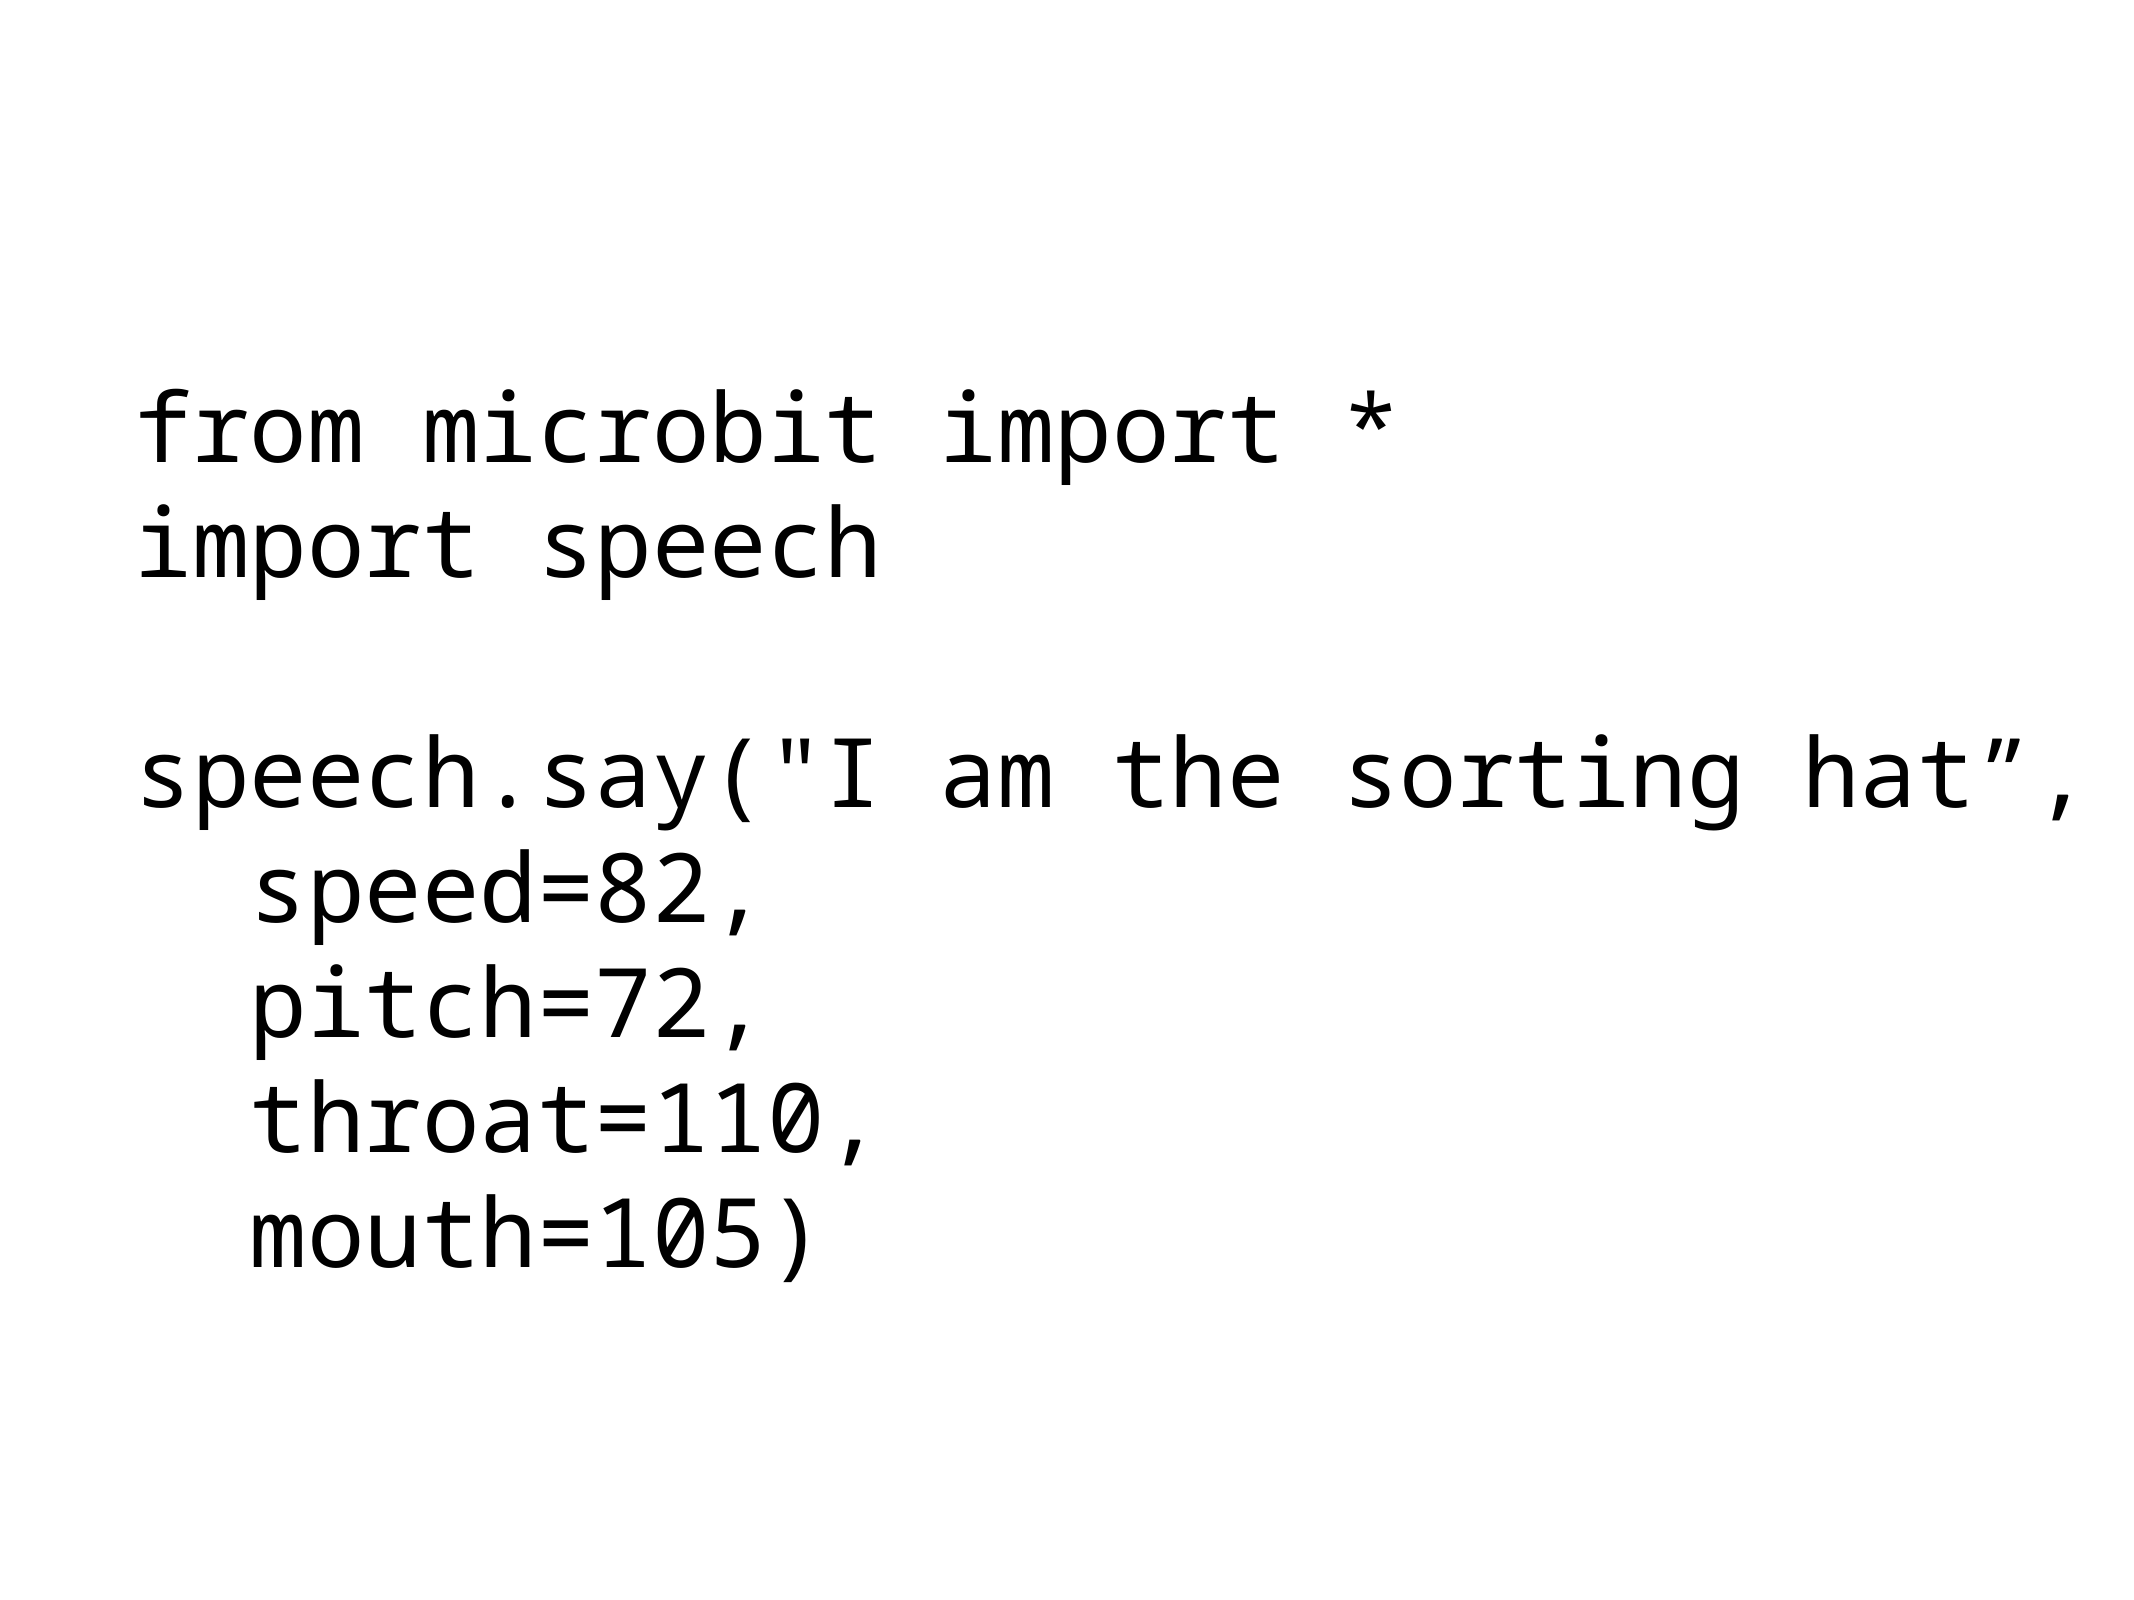

from microbit import *
import speech

speech.say("I am the sorting hat”,
  speed=82,
  pitch=72,
  throat=110,
  mouth=105)